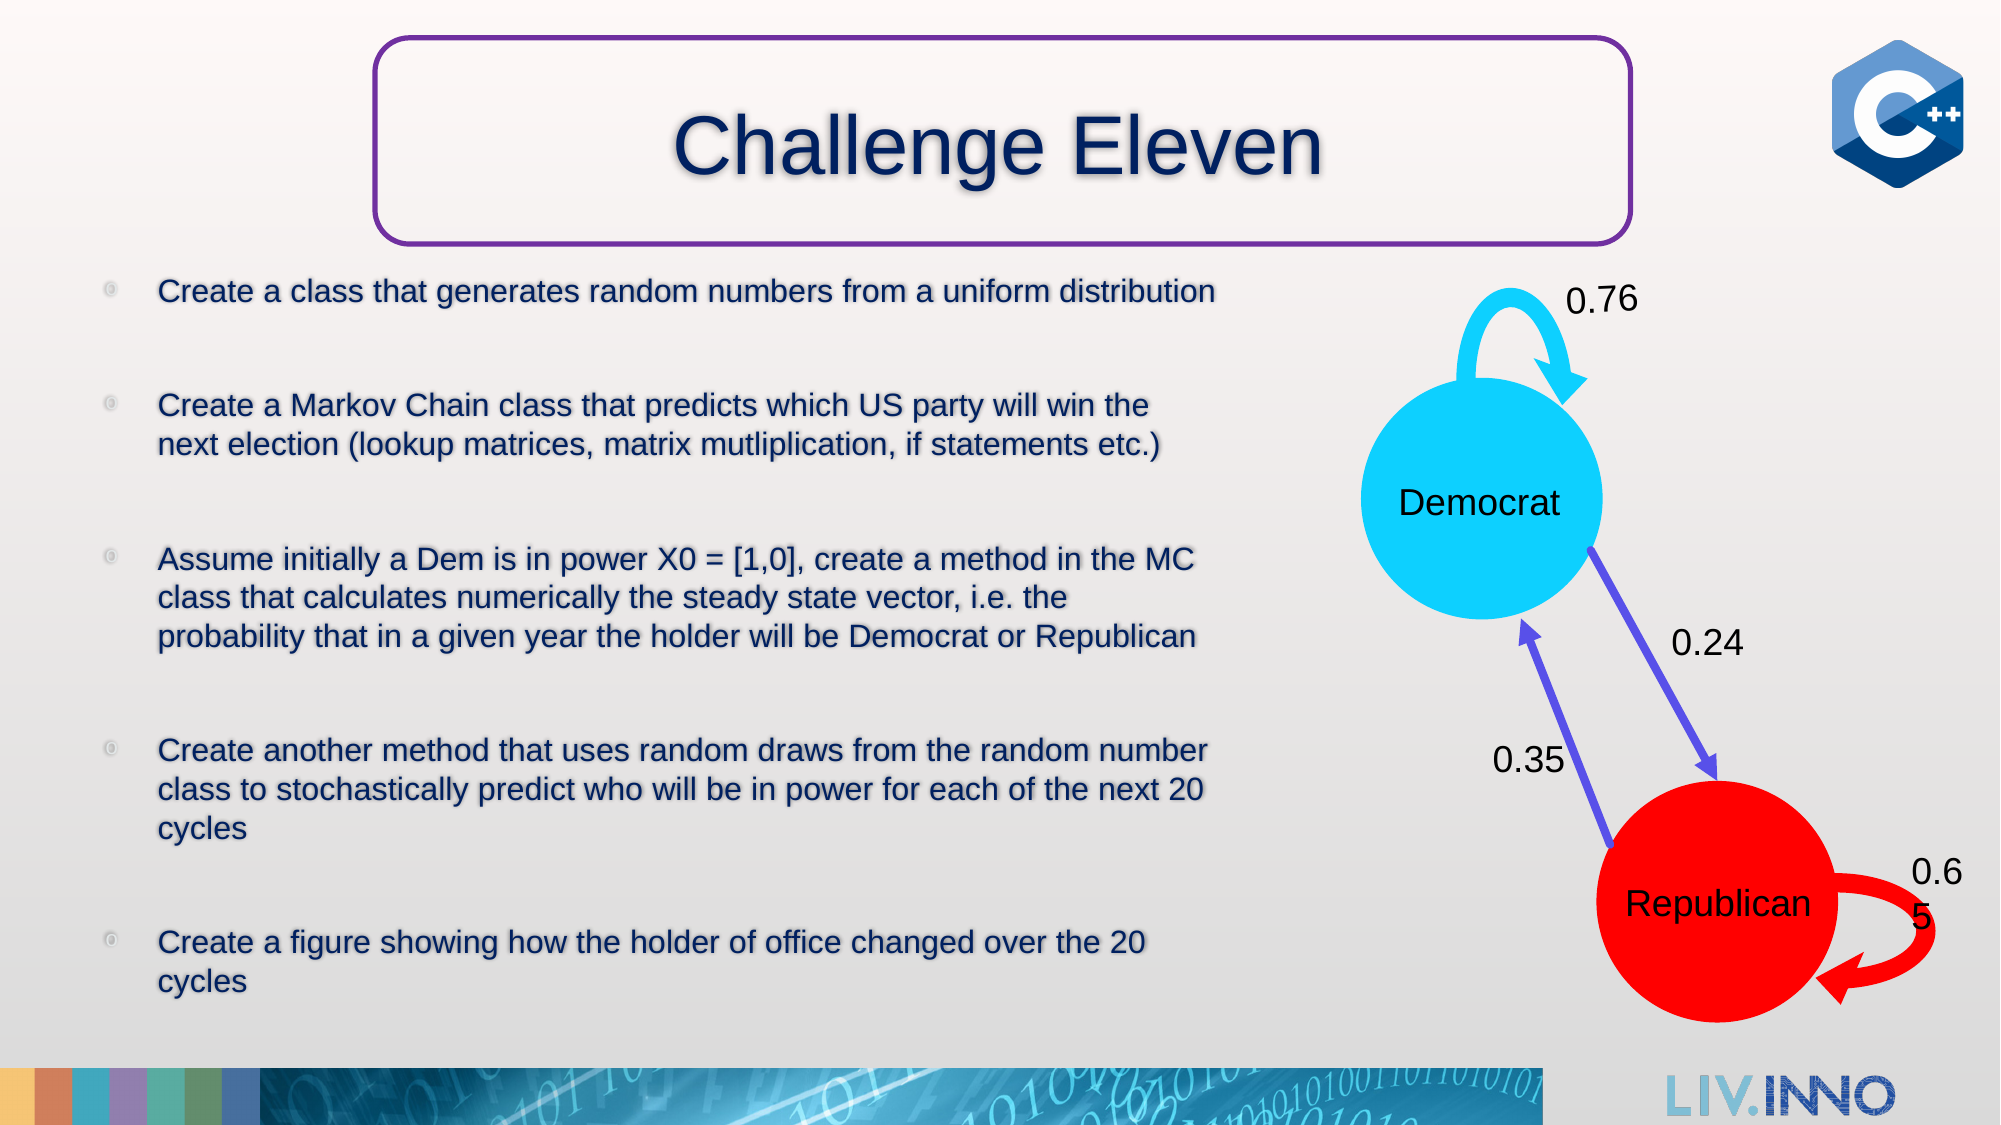

# Challenge Eleven

Create a class that generates random numbers from a uniform distribution

Create a Markov Chain class that predicts which US party will win the next election (lookup matrices, matrix mutliplication, if statements etc.)

Assume initially a Dem is in power X0 = [1,0], create a method in the MC class that calculates numerically the steady state vector, i.e. the probability that in a given year the holder will be Democrat or Republican

Create another method that uses random draws from the random number class to stochastically predict who will be in power for each of the next 20 cycles

Create a figure showing how the holder of office changed over the 20 cycles

0.76

Democrat
0.24
0.35

0.65
Republican